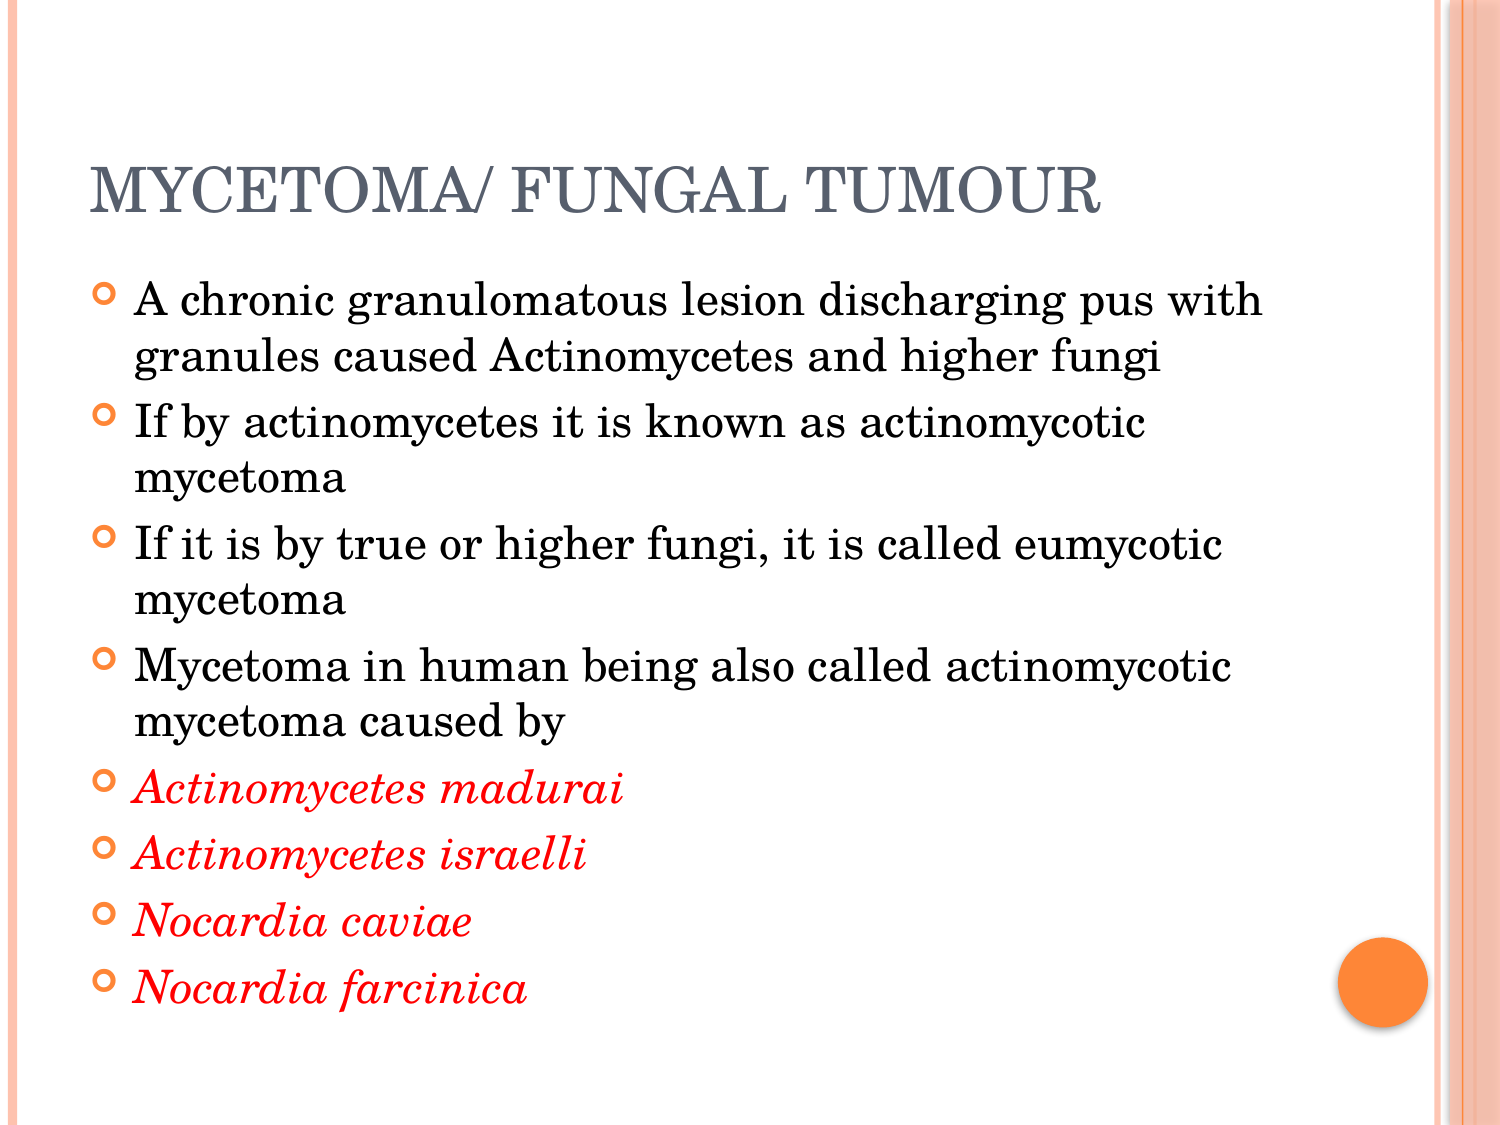

# Mycetoma/ Fungal tumour
A chronic granulomatous lesion discharging pus with granules caused Actinomycetes and higher fungi
If by actinomycetes it is known as actinomycotic mycetoma
If it is by true or higher fungi, it is called eumycotic mycetoma
Mycetoma in human being also called actinomycotic mycetoma caused by
Actinomycetes madurai
Actinomycetes israelli
Nocardia caviae
Nocardia farcinica